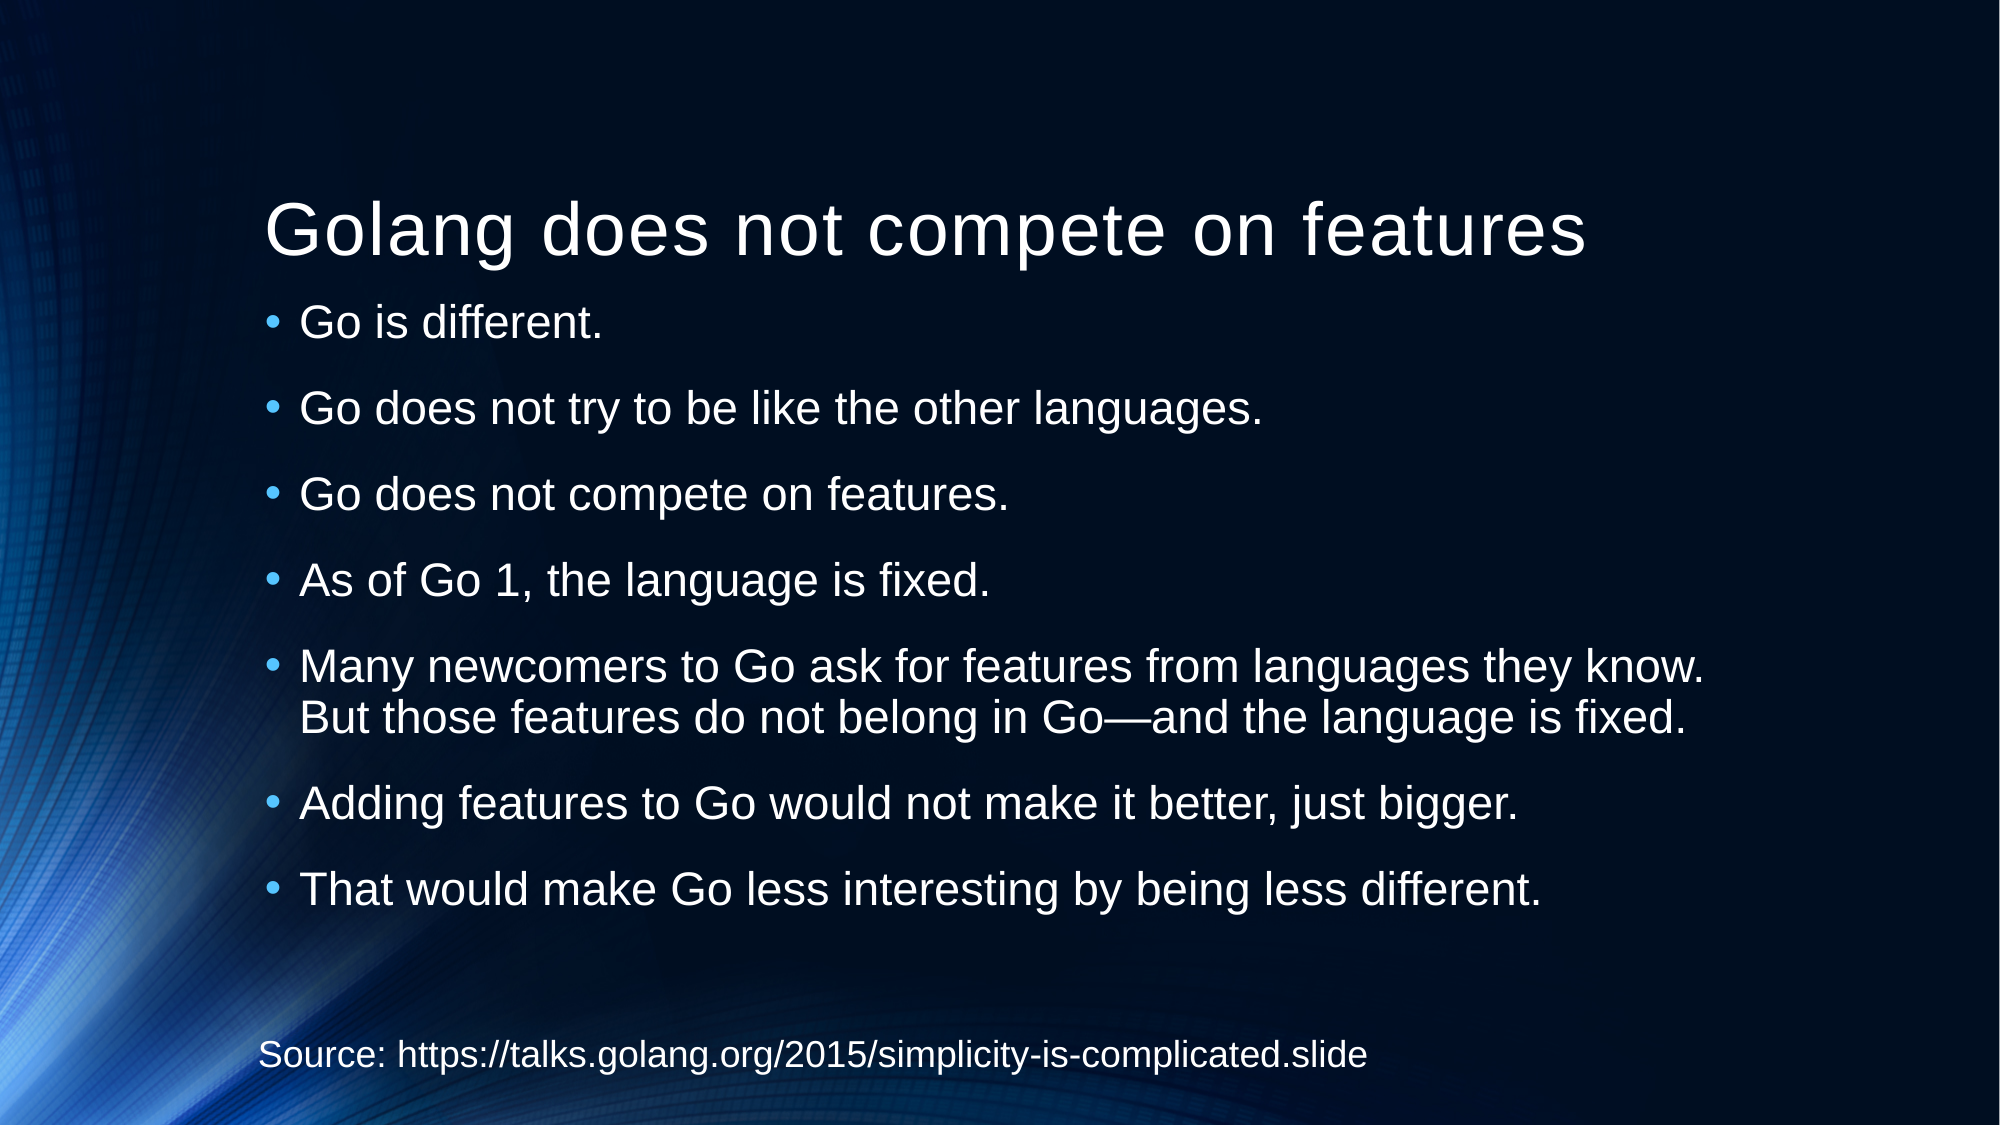

# Golang does not compete on features
Go is different.
Go does not try to be like the other languages.
Go does not compete on features.
As of Go 1, the language is fixed.
Many newcomers to Go ask for features from languages they know. 
But those features do not belong in Go—and the language is fixed.
Adding features to Go would not make it better, just bigger.
That would make Go less interesting by being less different.
Source: https://talks.golang.org/2015/simplicity-is-complicated.slide